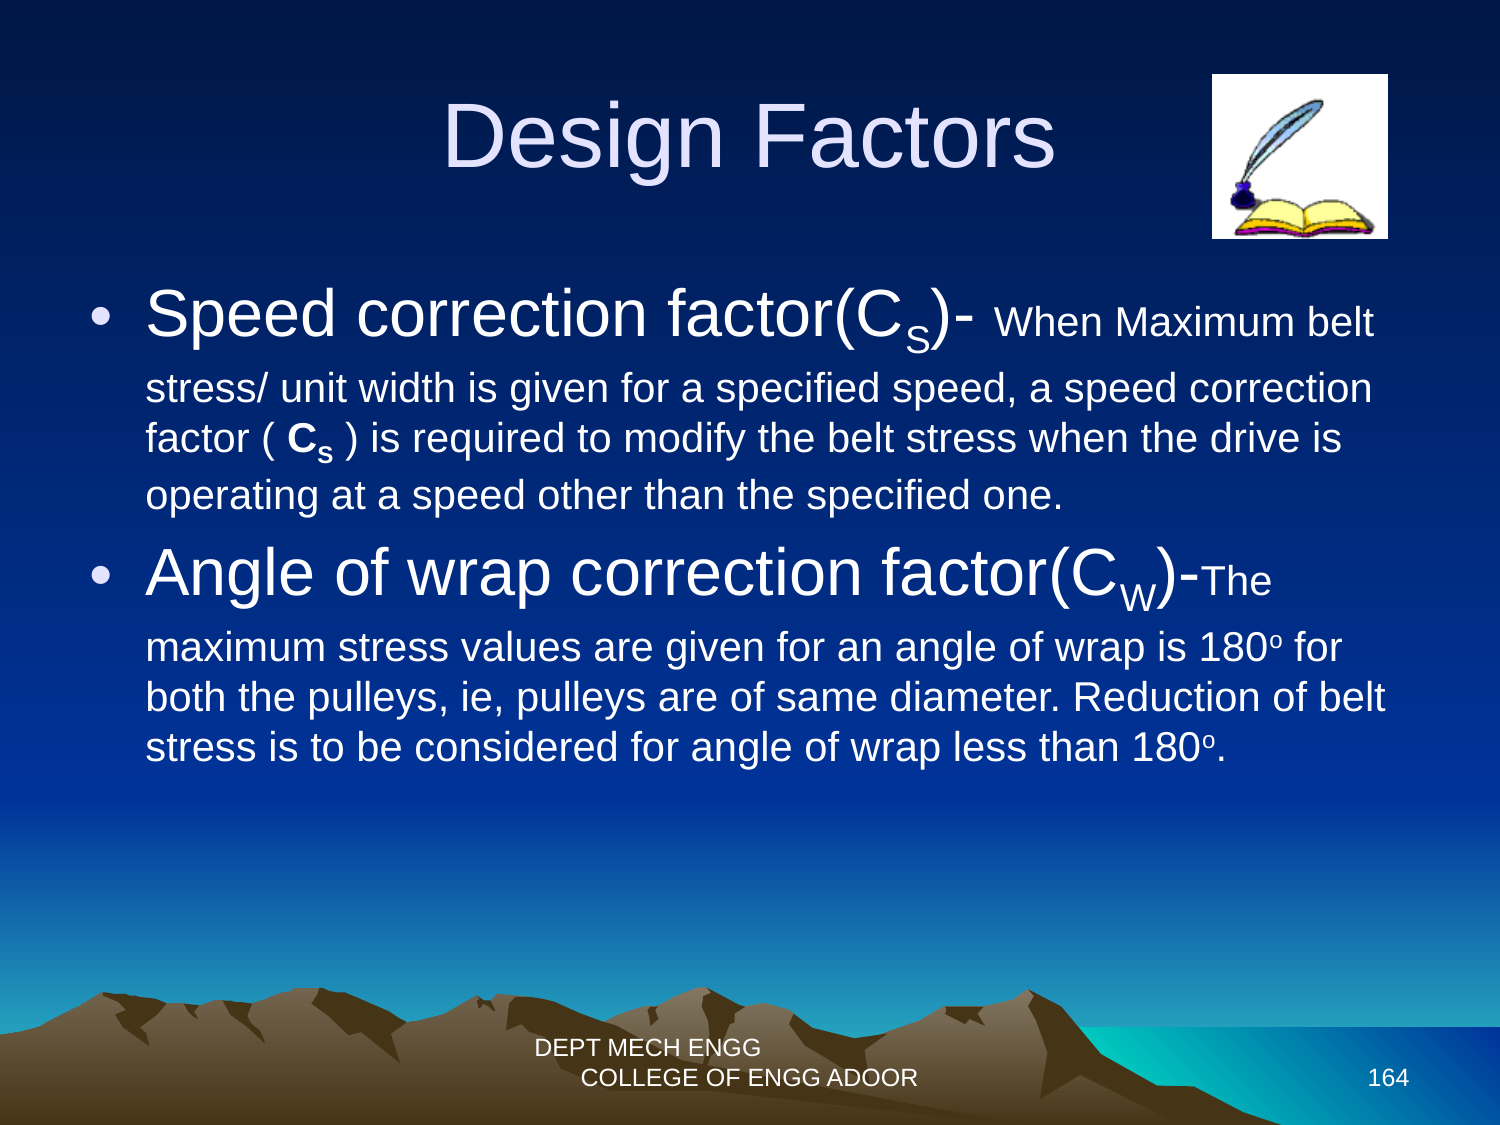

Design Factors
Speed correction factor(CS)- When Maximum belt stress/ unit width is given for a specified speed, a speed correction factor ( CS ) is required to modify the belt stress when the drive is operating at a speed other than the specified one.
Angle of wrap correction factor(CW)-The maximum stress values are given for an angle of wrap is 180ο for both the pulleys, ie, pulleys are of same diameter. Reduction of belt stress is to be considered for angle of wrap less than 180ο.

DEPT MECH ENGG                              COLLEGE OF ENGG ADOOR
164